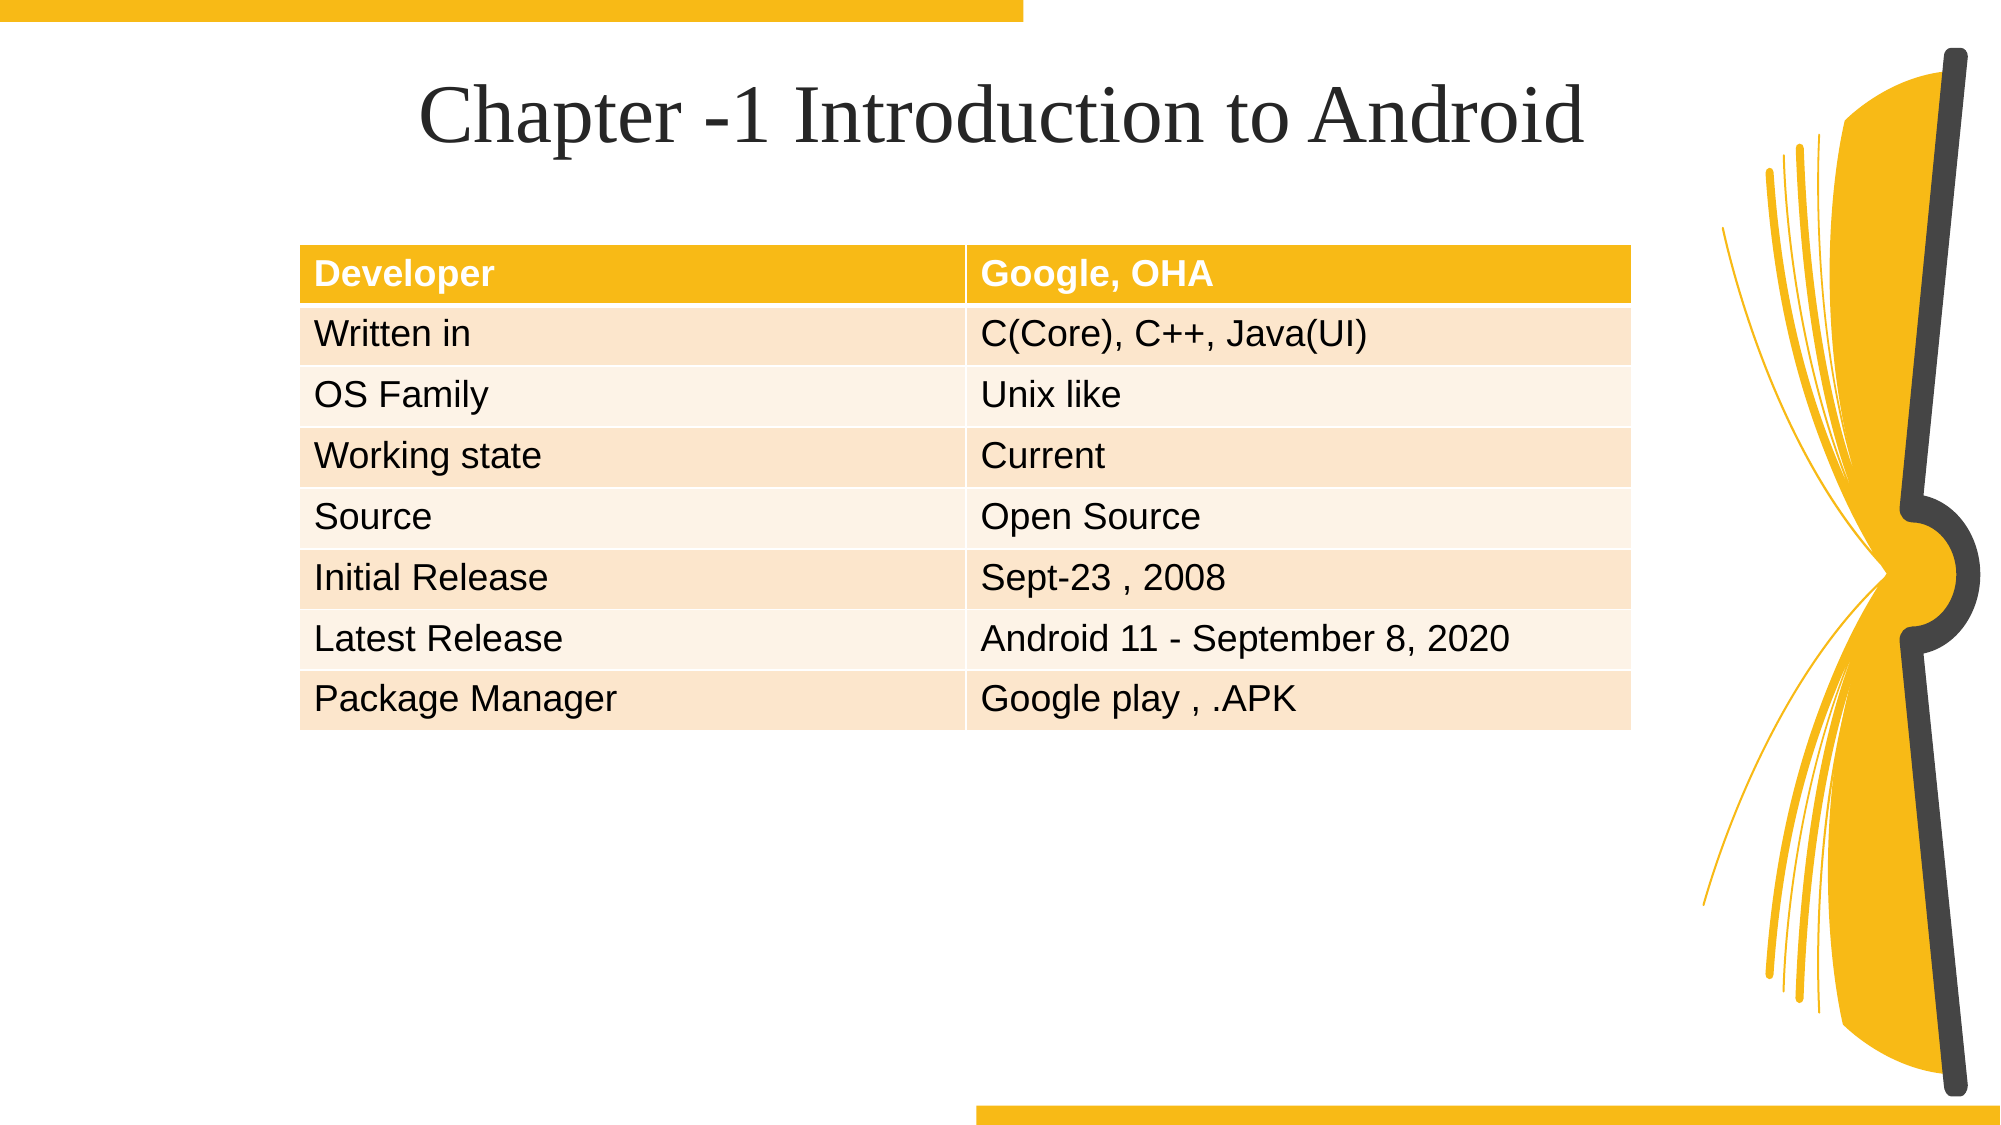

Chapter -1 Introduction to Android

| Developer | Google, OHA |
| --- | --- |
| Written in | C(Core), C++, Java(UI) |
| OS Family | Unix like |
| Working state | Current |
| Source | Open Source |
| Initial Release | Sept-23 , 2008 |
| Latest Release | Android 11 - September 8, 2020 |
| Package Manager | Google play , .APK |